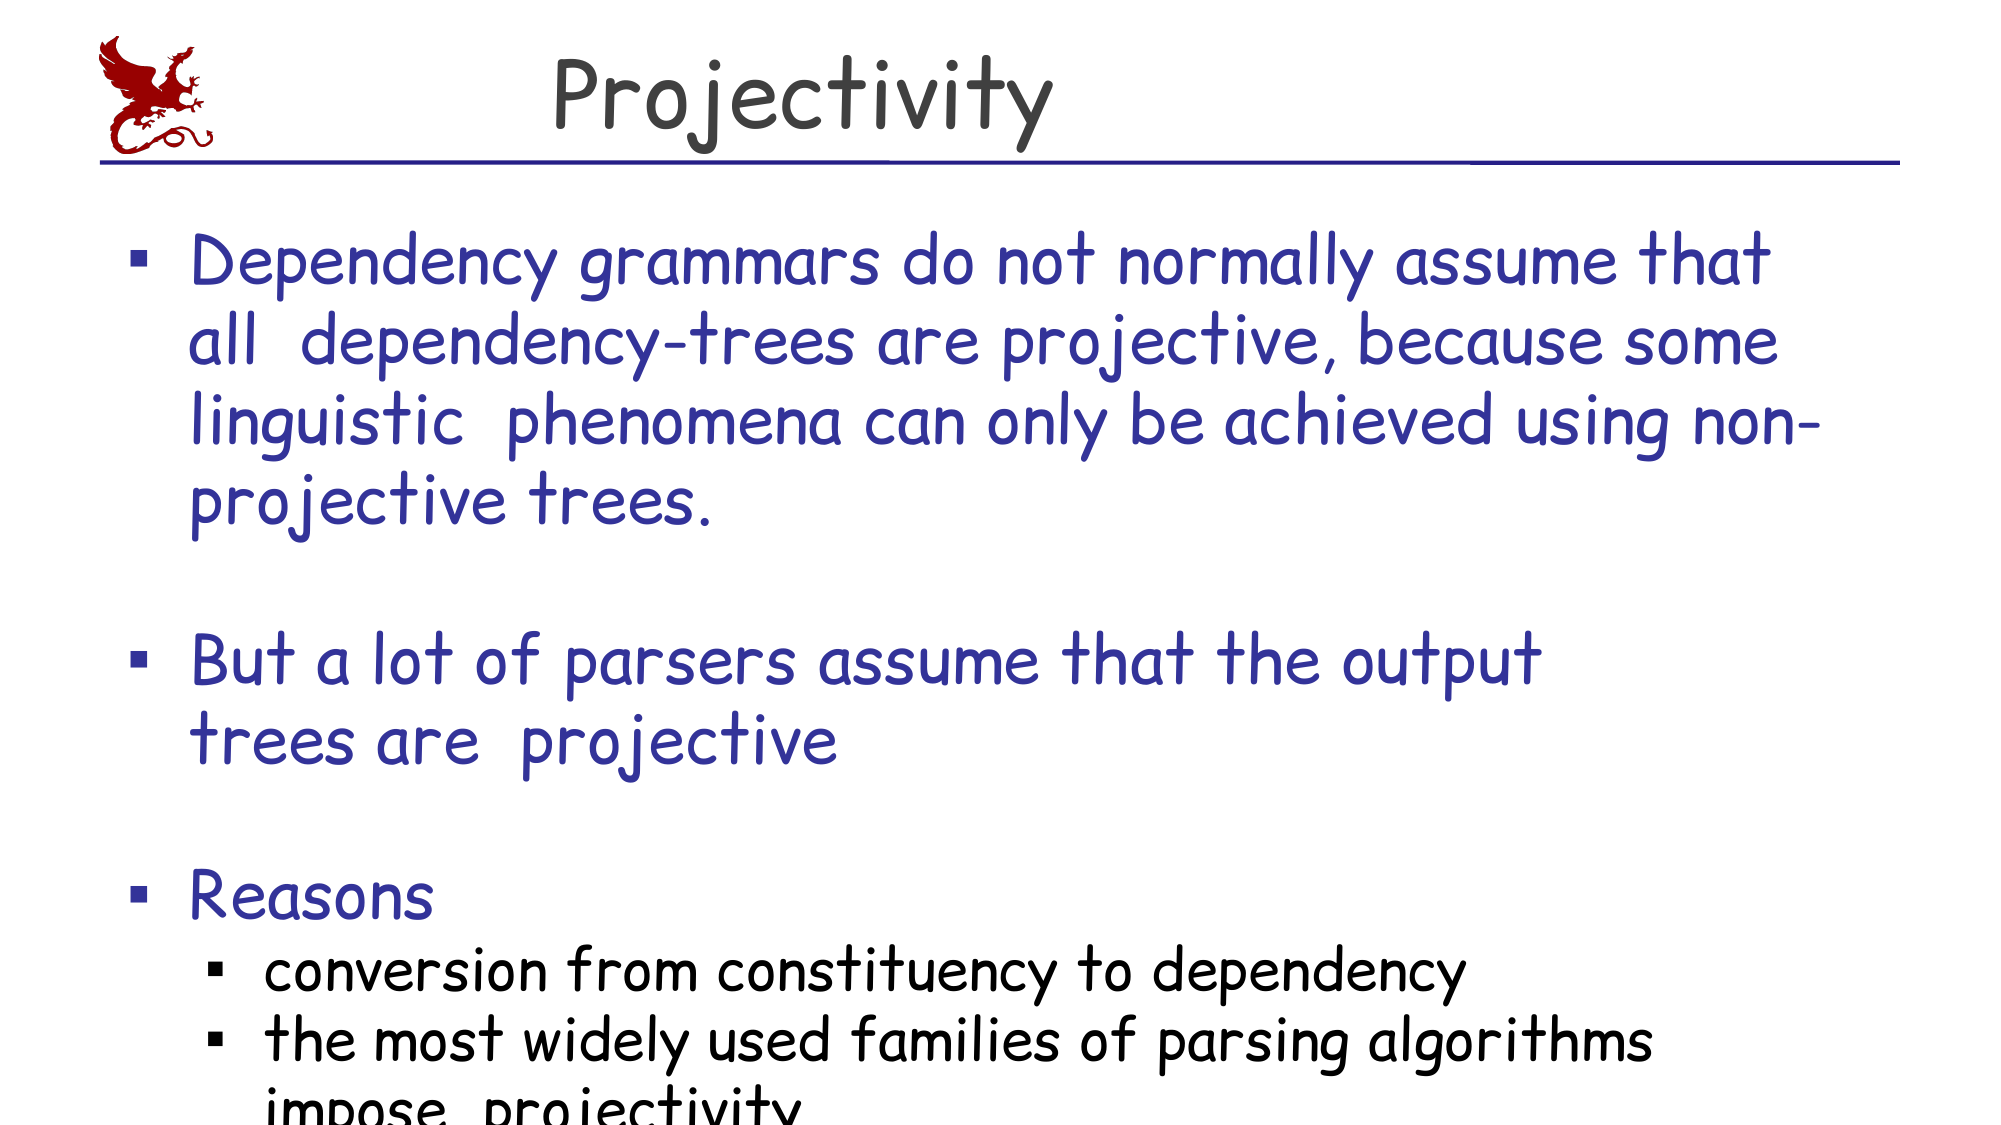

# Projectivity
Dependency grammars do not normally assume that all  dependency-trees are projective, because some linguistic  phenomena can only be achieved using non-projective trees.

But a lot of parsers assume that the output trees are  projective

Reasons
conversion from constituency to dependency
the most widely used families of parsing algorithms impose  projectivity